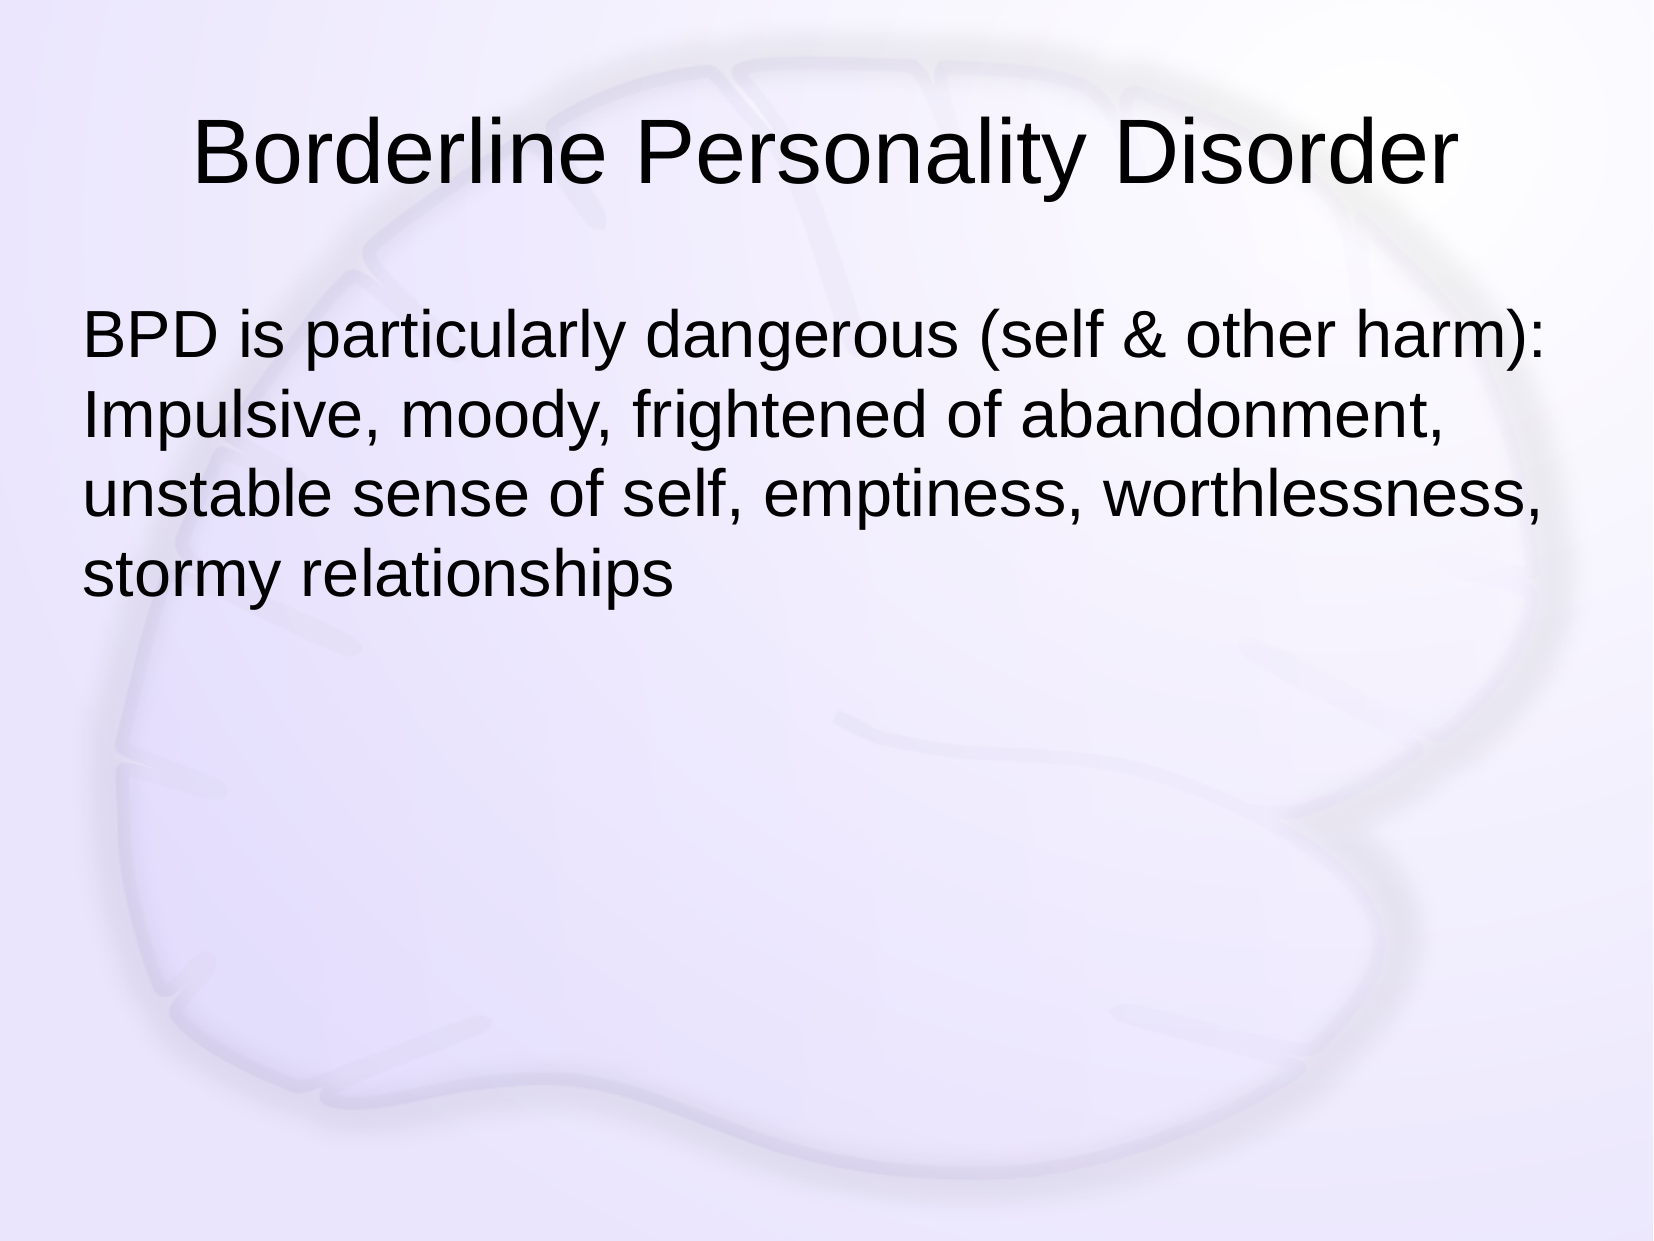

# Borderline Personality Disorder
BPD is particularly dangerous (self & other harm):
Impulsive, moody, frightened of abandonment, unstable sense of self, emptiness, worthlessness, stormy relationships